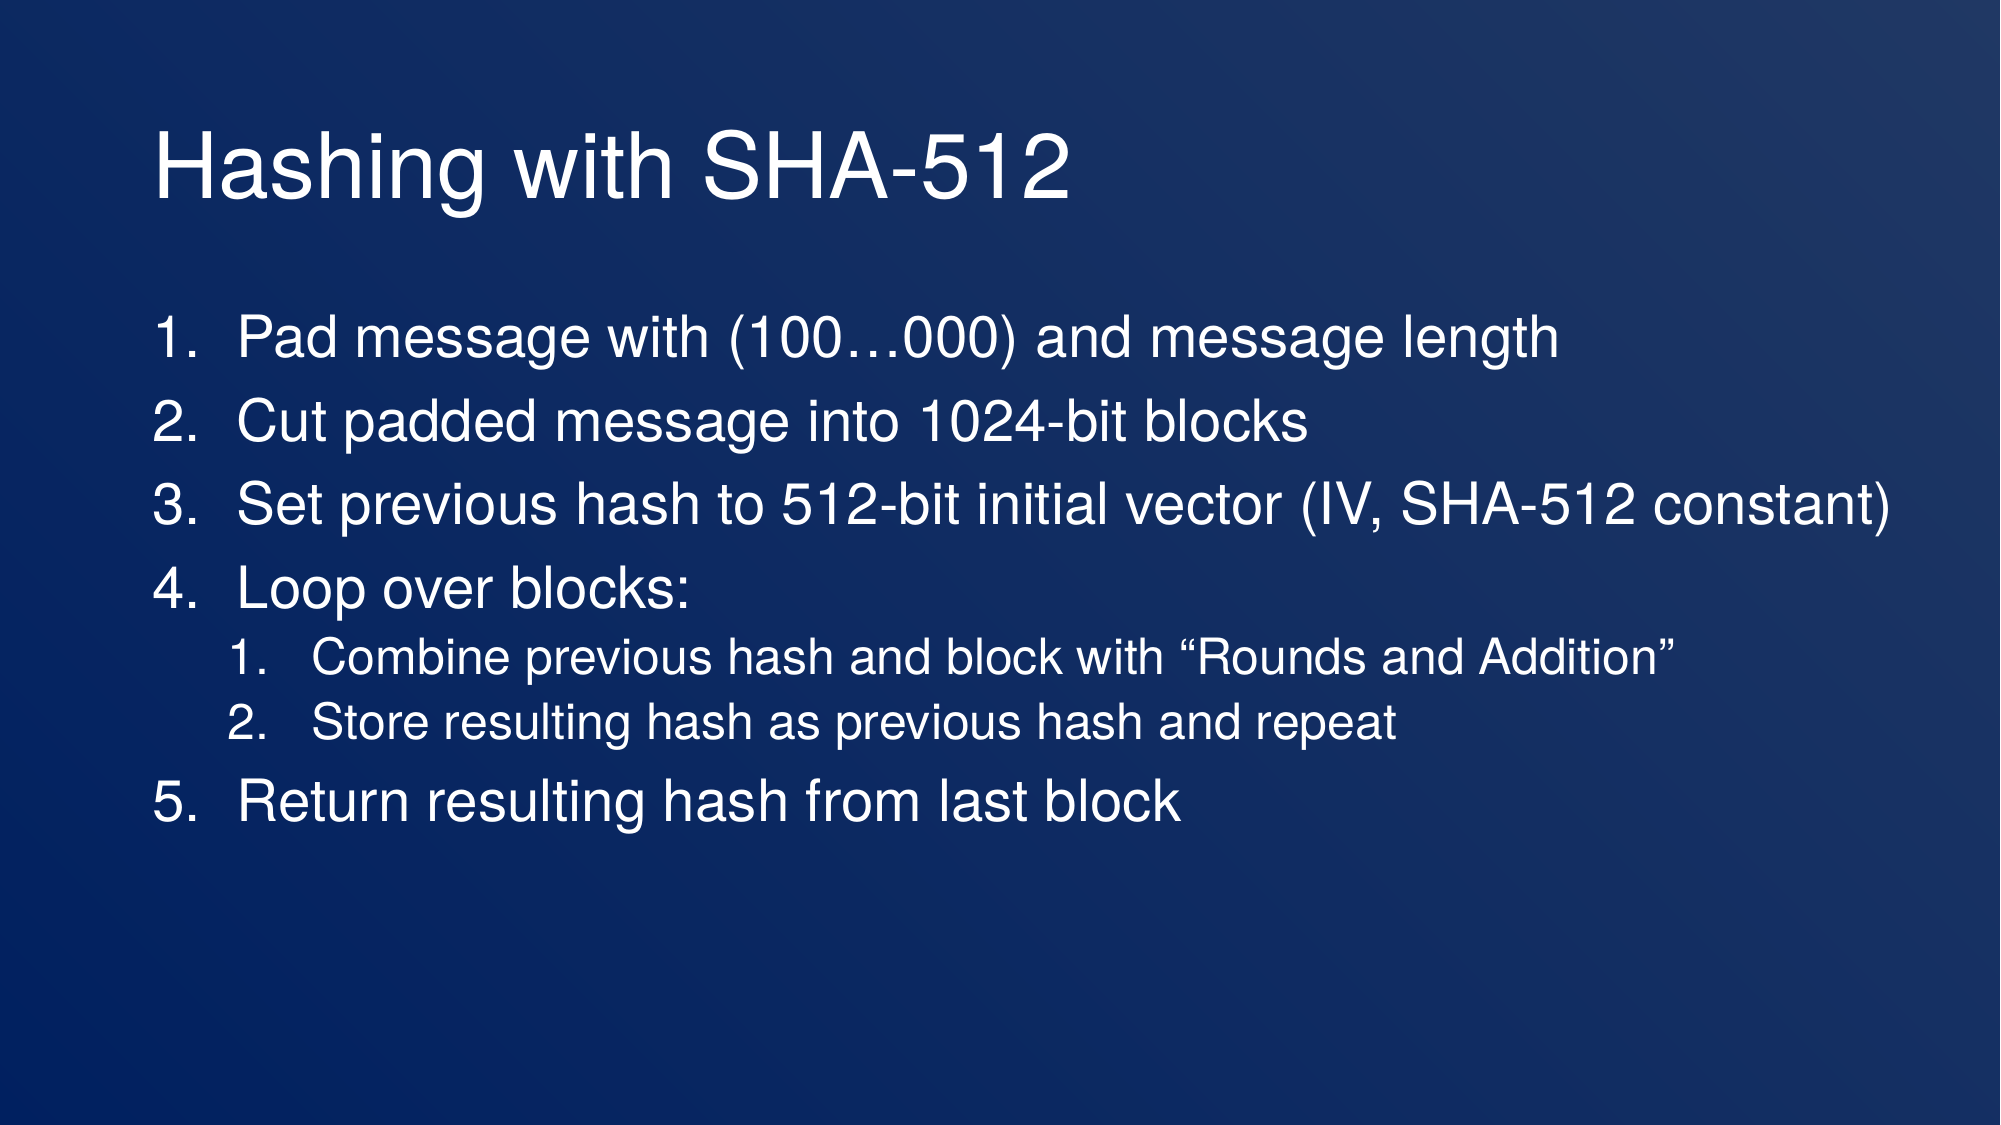

# Hashing with SHA-512
Pad message with (100…000) and message length
Cut padded message into 1024-bit blocks
Set previous hash to 512-bit initial vector (IV, SHA-512 constant)
Loop over blocks:
Combine previous hash and block with “Rounds and Addition”
Store resulting hash as previous hash and repeat
Return resulting hash from last block